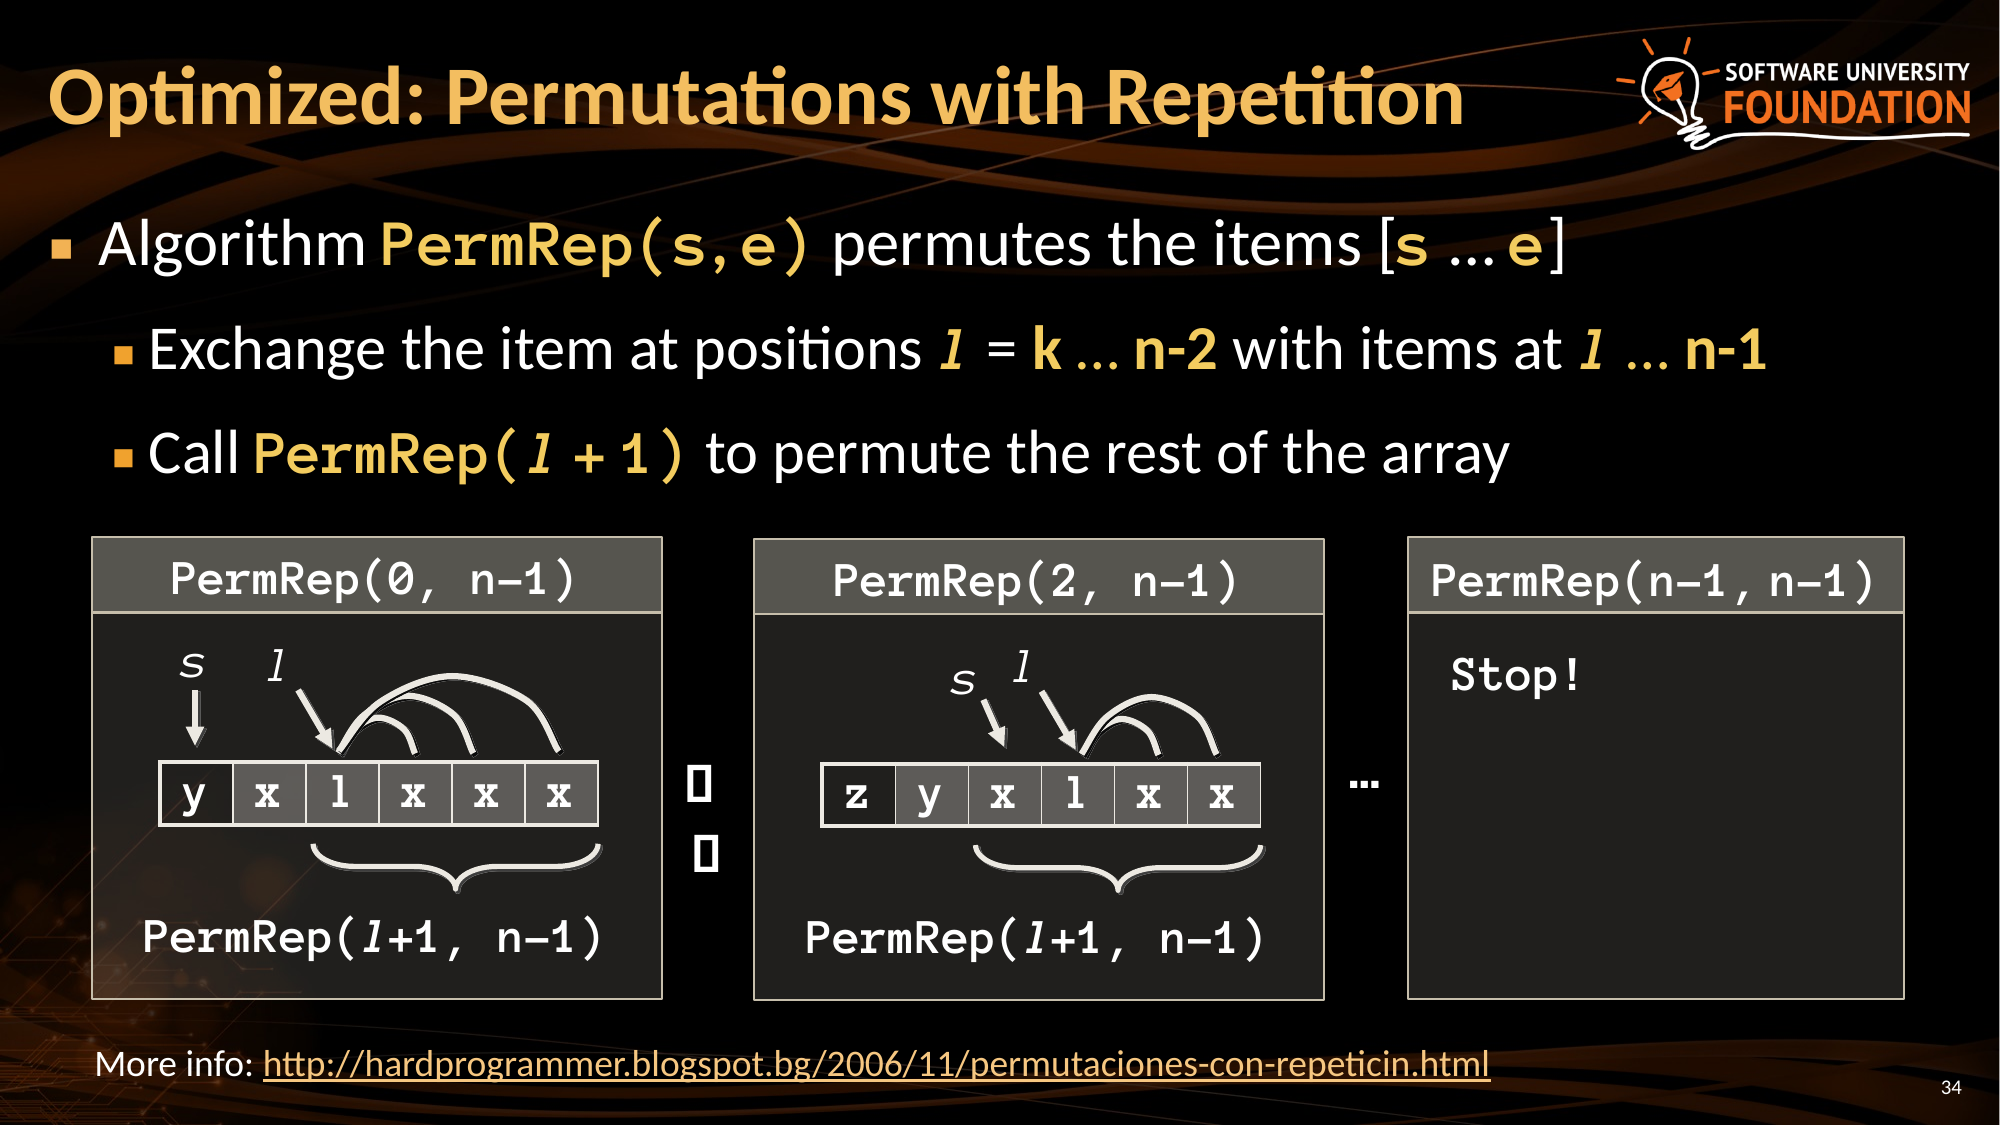

# Optimized: Permutations with Repetition
Algorithm PermRep(s, e) permutes the items [s … e]
Exchange the item at positions l = k … n-2 with items at l … n-1
Call PermRep(l + 1) to permute the rest of the array

PermRep(0, n-1)

PermRep(n-1, n-1)

PermRep(2, n-1)

s
l
l
Stop!
s

…

🡪
| y | x | l | x | x | x |
| --- | --- | --- | --- | --- | --- |
| z | y | x | l | x | x |
| --- | --- | --- | --- | --- | --- |

PermRep(l+1, n-1)
PermRep(l+1, n-1)
More info: http://hardprogrammer.blogspot.bg/2006/11/permutaciones-con-repeticin.html
34